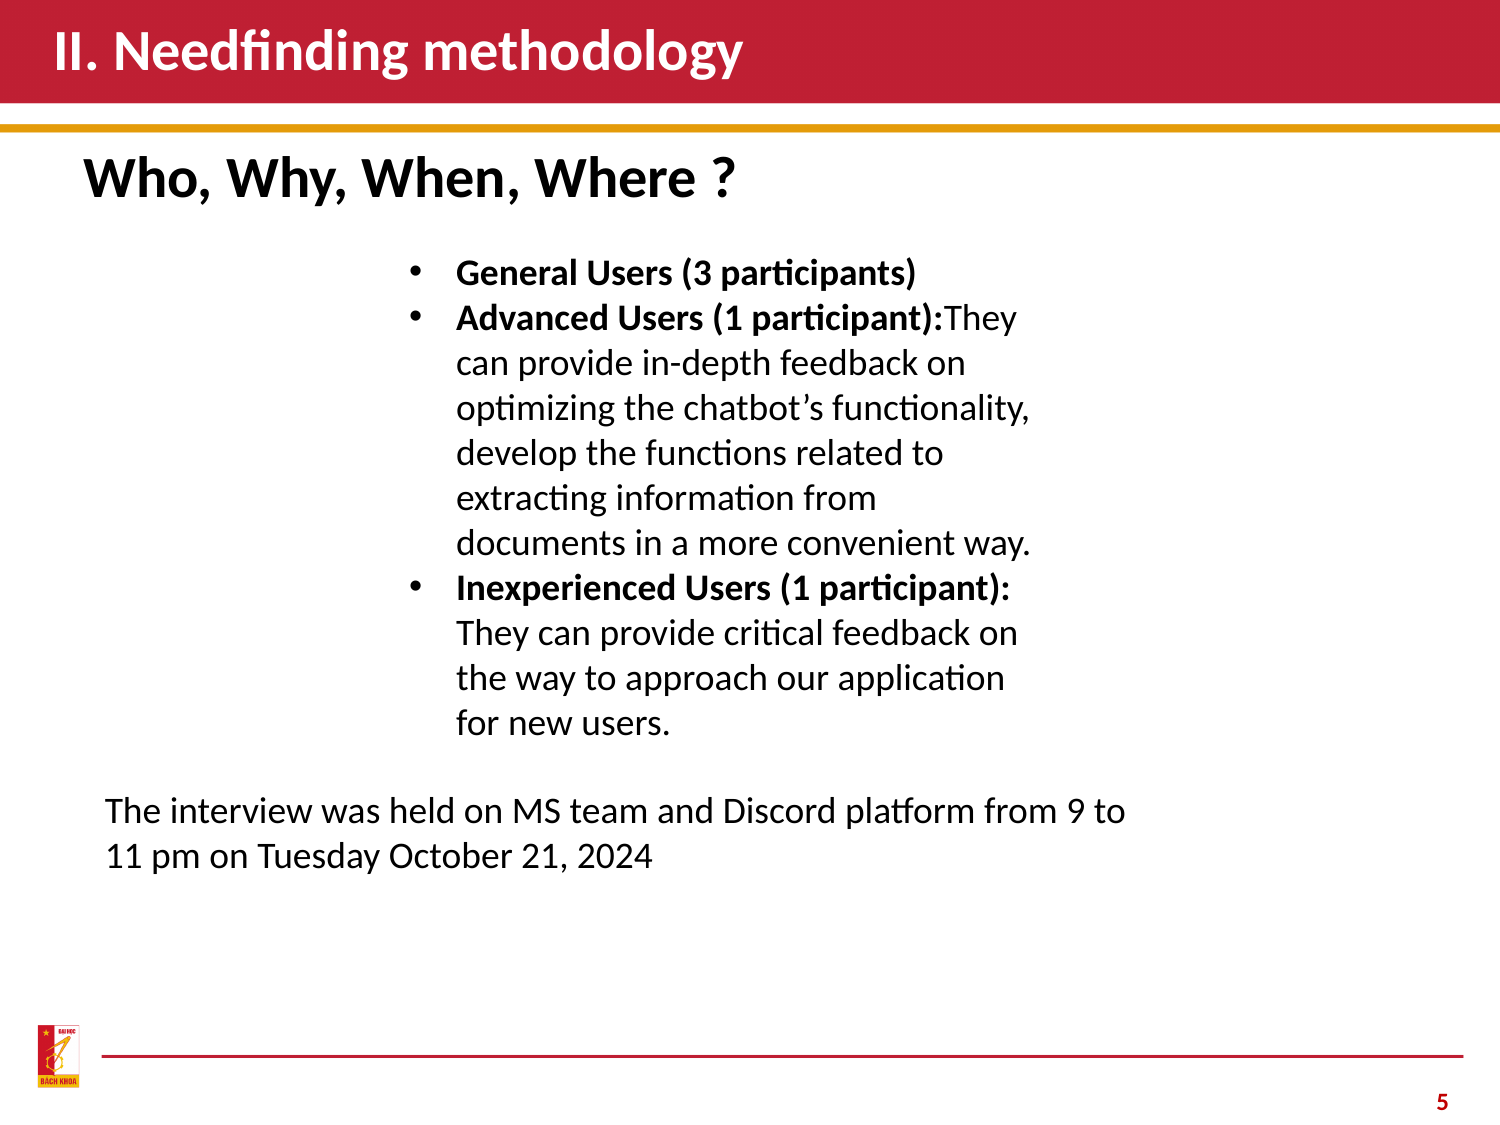

# II. Needfinding methodology
Who, Why, When, Where ?
General Users (3 participants)
Advanced Users (1 participant):They can provide in-depth feedback on optimizing the chatbot’s functionality, develop the functions related to extracting information from documents in a more convenient way.
Inexperienced Users (1 participant): They can provide critical feedback on the way to approach our application for new users.
The interview was held on MS team and Discord platform from 9 to 11 pm on Tuesday October 21, 2024
5